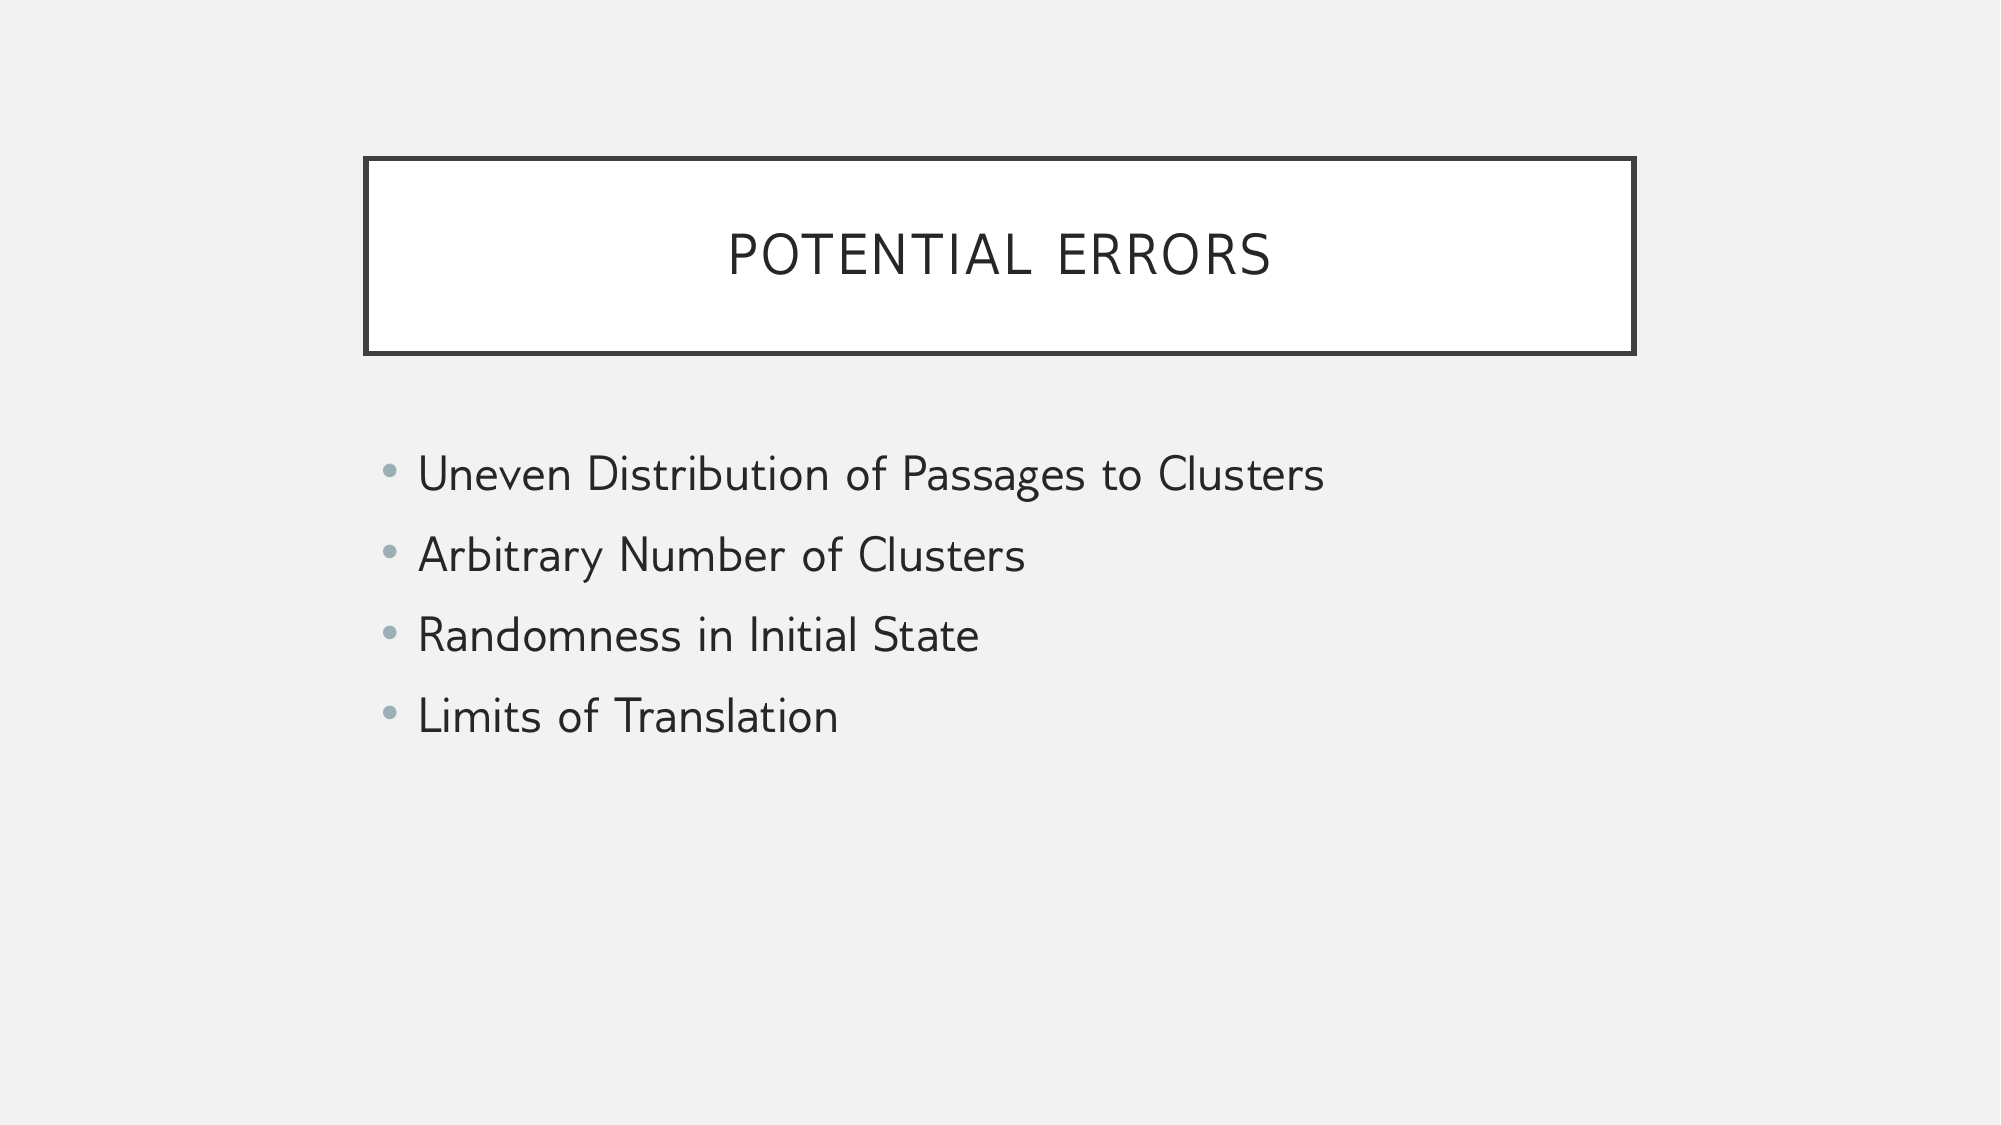

# Potential Errors
Uneven Distribution of Passages to Clusters
Arbitrary Number of Clusters
Randomness in Initial State
Limits of Translation